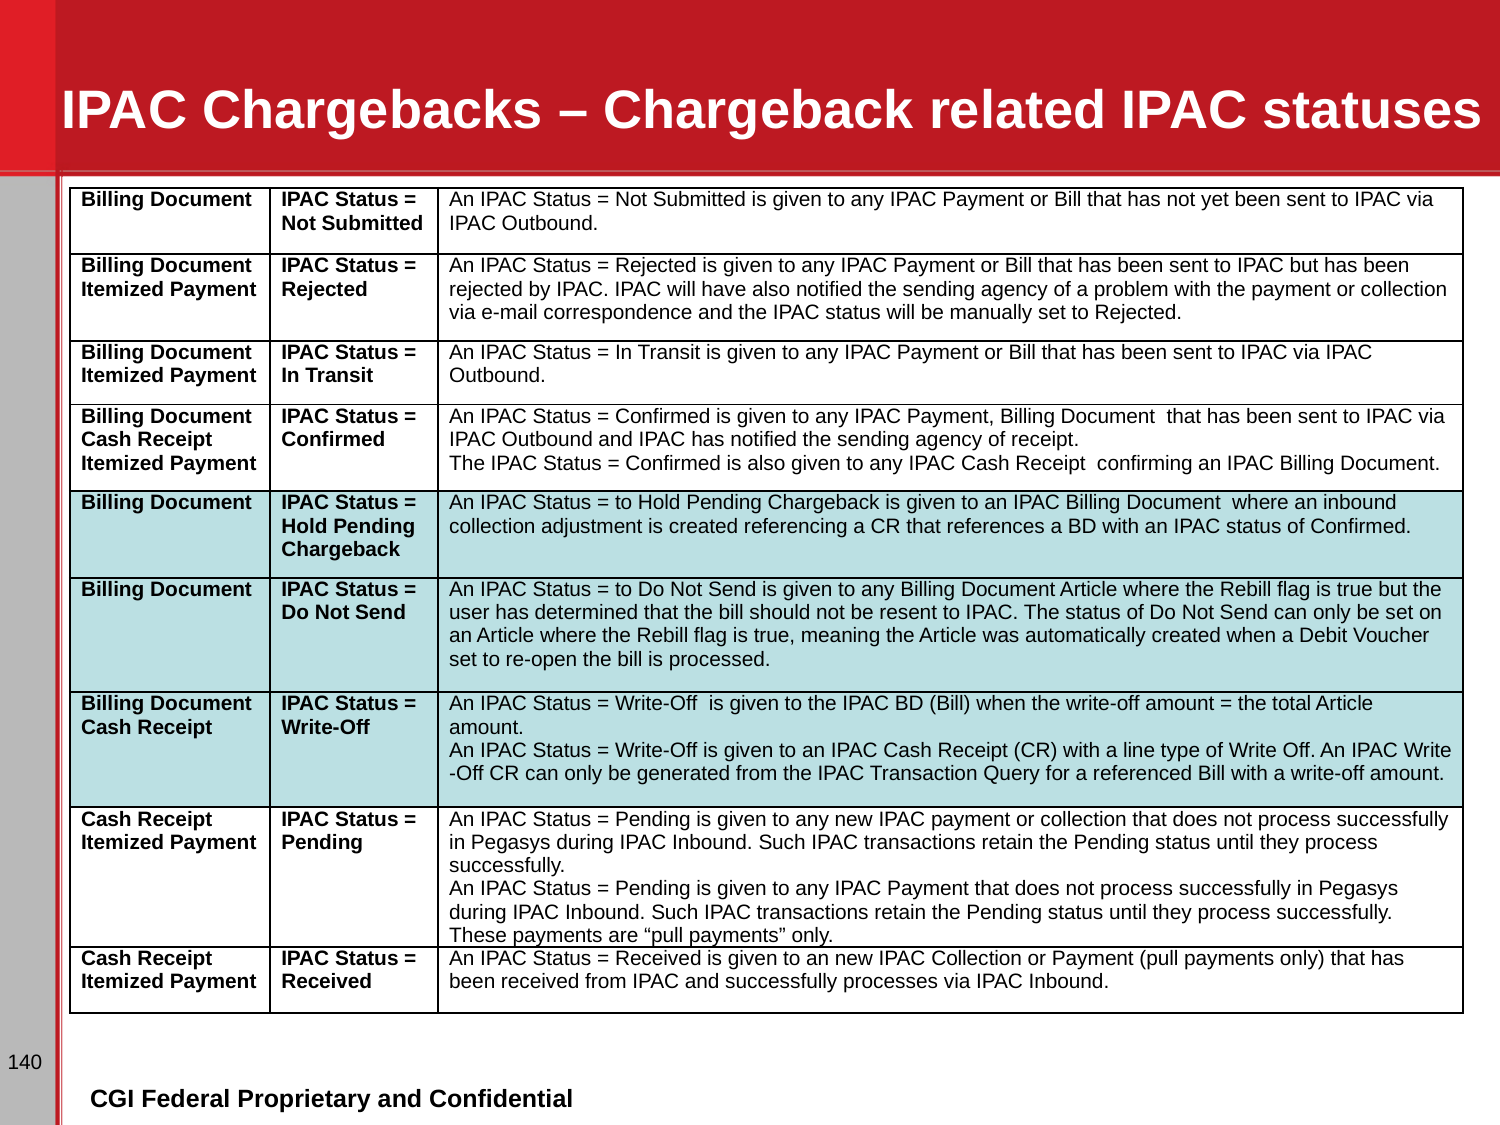

# IPAC Chargebacks – Chargeback related IPAC statuses
| Billing Document | IPAC Status = Not Submitted | An IPAC Status = Not Submitted is given to any IPAC Payment or Bill that has not yet been sent to IPAC via IPAC Outbound. |
| --- | --- | --- |
| Billing Document Itemized Payment | IPAC Status = Rejected | An IPAC Status = Rejected is given to any IPAC Payment or Bill that has been sent to IPAC but has been rejected by IPAC. IPAC will have also notified the sending agency of a problem with the payment or collection via e-mail correspondence and the IPAC status will be manually set to Rejected. |
| Billing Document Itemized Payment | IPAC Status = In Transit | An IPAC Status = In Transit is given to any IPAC Payment or Bill that has been sent to IPAC via IPAC Outbound. |
| Billing Document Cash Receipt Itemized Payment | IPAC Status = Confirmed | An IPAC Status = Confirmed is given to any IPAC Payment, Billing Document that has been sent to IPAC via IPAC Outbound and IPAC has notified the sending agency of receipt. The IPAC Status = Confirmed is also given to any IPAC Cash Receipt confirming an IPAC Billing Document. |
| Billing Document | IPAC Status = Hold Pending Chargeback | An IPAC Status = to Hold Pending Chargeback is given to an IPAC Billing Document where an inbound collection adjustment is created referencing a CR that references a BD with an IPAC status of Confirmed. |
| Billing Document | IPAC Status = Do Not Send | An IPAC Status = to Do Not Send is given to any Billing Document Article where the Rebill flag is true but the user has determined that the bill should not be resent to IPAC. The status of Do Not Send can only be set on an Article where the Rebill flag is true, meaning the Article was automatically created when a Debit Voucher set to re-open the bill is processed. |
| Billing Document Cash Receipt | IPAC Status = Write-Off | An IPAC Status = Write-Off is given to the IPAC BD (Bill) when the write-off amount = the total Article amount. An IPAC Status = Write-Off is given to an IPAC Cash Receipt (CR) with a line type of Write Off. An IPAC Write -Off CR can only be generated from the IPAC Transaction Query for a referenced Bill with a write-off amount. |
| Cash Receipt Itemized Payment | IPAC Status = Pending | An IPAC Status = Pending is given to any new IPAC payment or collection that does not process successfully in Pegasys during IPAC Inbound. Such IPAC transactions retain the Pending status until they process successfully. An IPAC Status = Pending is given to any IPAC Payment that does not process successfully in Pegasys during IPAC Inbound. Such IPAC transactions retain the Pending status until they process successfully. These payments are “pull payments” only. |
| Cash Receipt Itemized Payment | IPAC Status = Received | An IPAC Status = Received is given to an new IPAC Collection or Payment (pull payments only) that has been received from IPAC and successfully processes via IPAC Inbound. |

140
CGI Federal Proprietary and Confidential